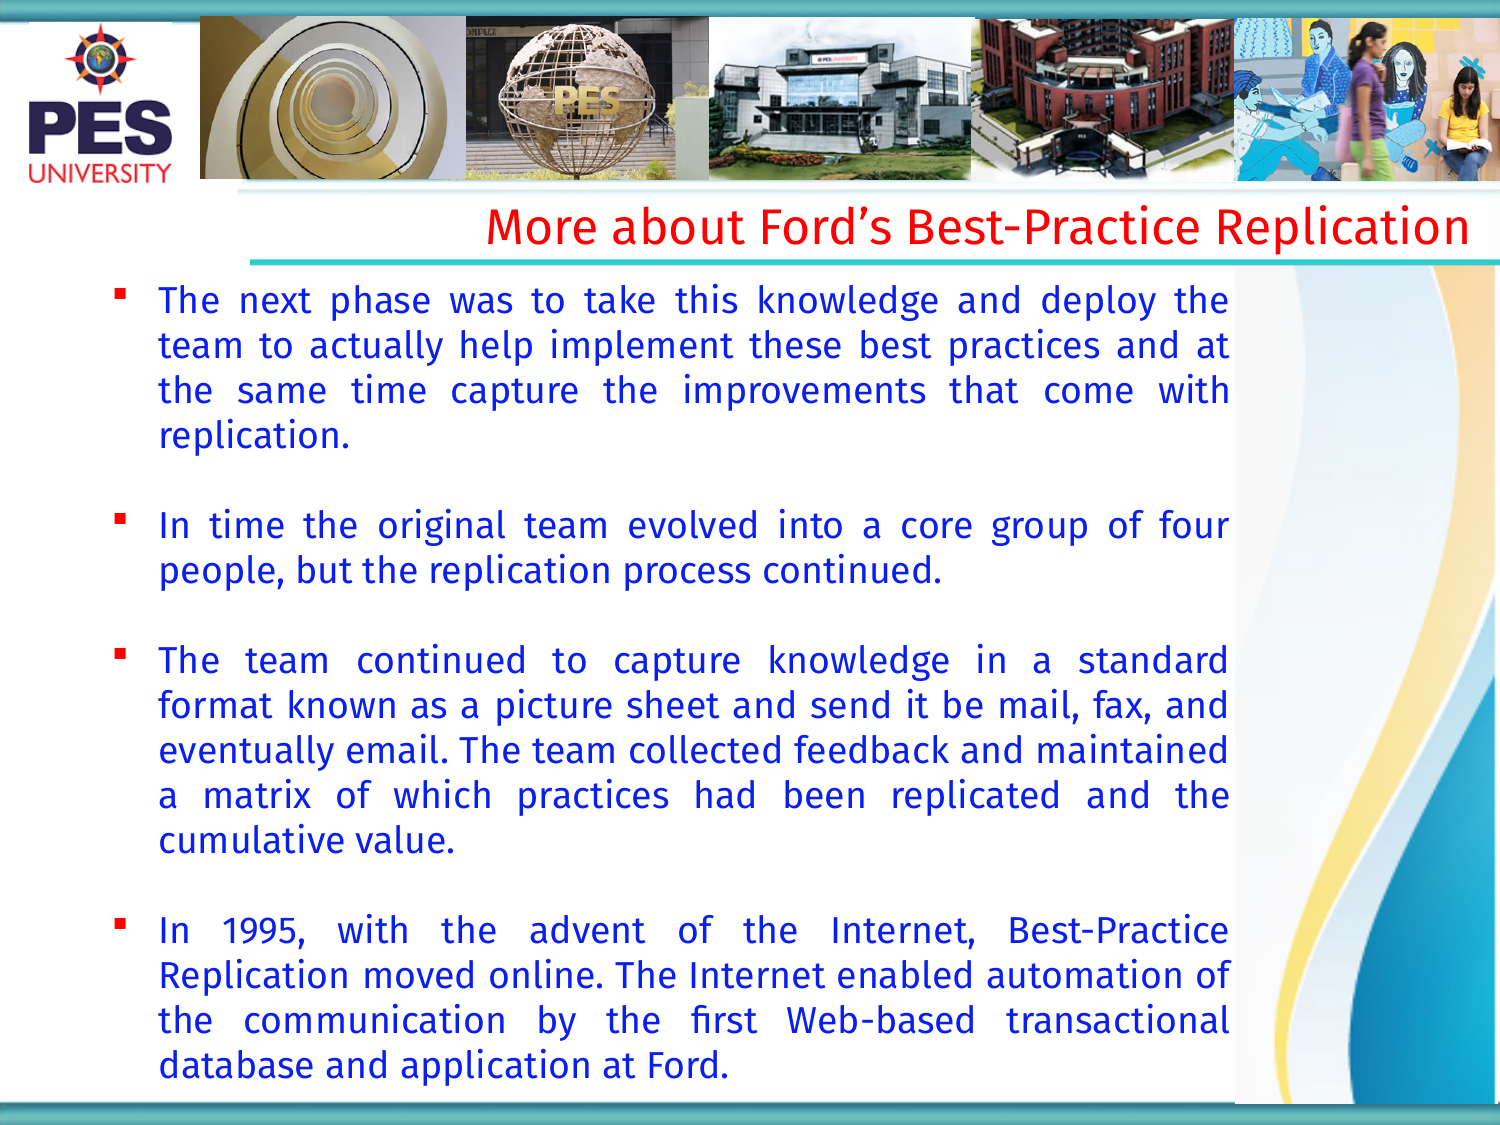

More about Ford’s Best-Practice Replication

The next phase was to take this knowledge and deploy the team to actually help implement these best practices and at the same time capture the improvements that come with replication.

In time the original team evolved into a core group of four people, but the replication process continued.

The team continued to capture knowledge in a standard format known as a picture sheet and send it be mail, fax, and eventually email. The team collected feedback and maintained a matrix of which practices had been replicated and the cumulative value.

In 1995, with the advent of the Internet, Best-Practice Replication moved online. The Internet enabled automation of the communication by the first Web-based transactional database and application at Ford.